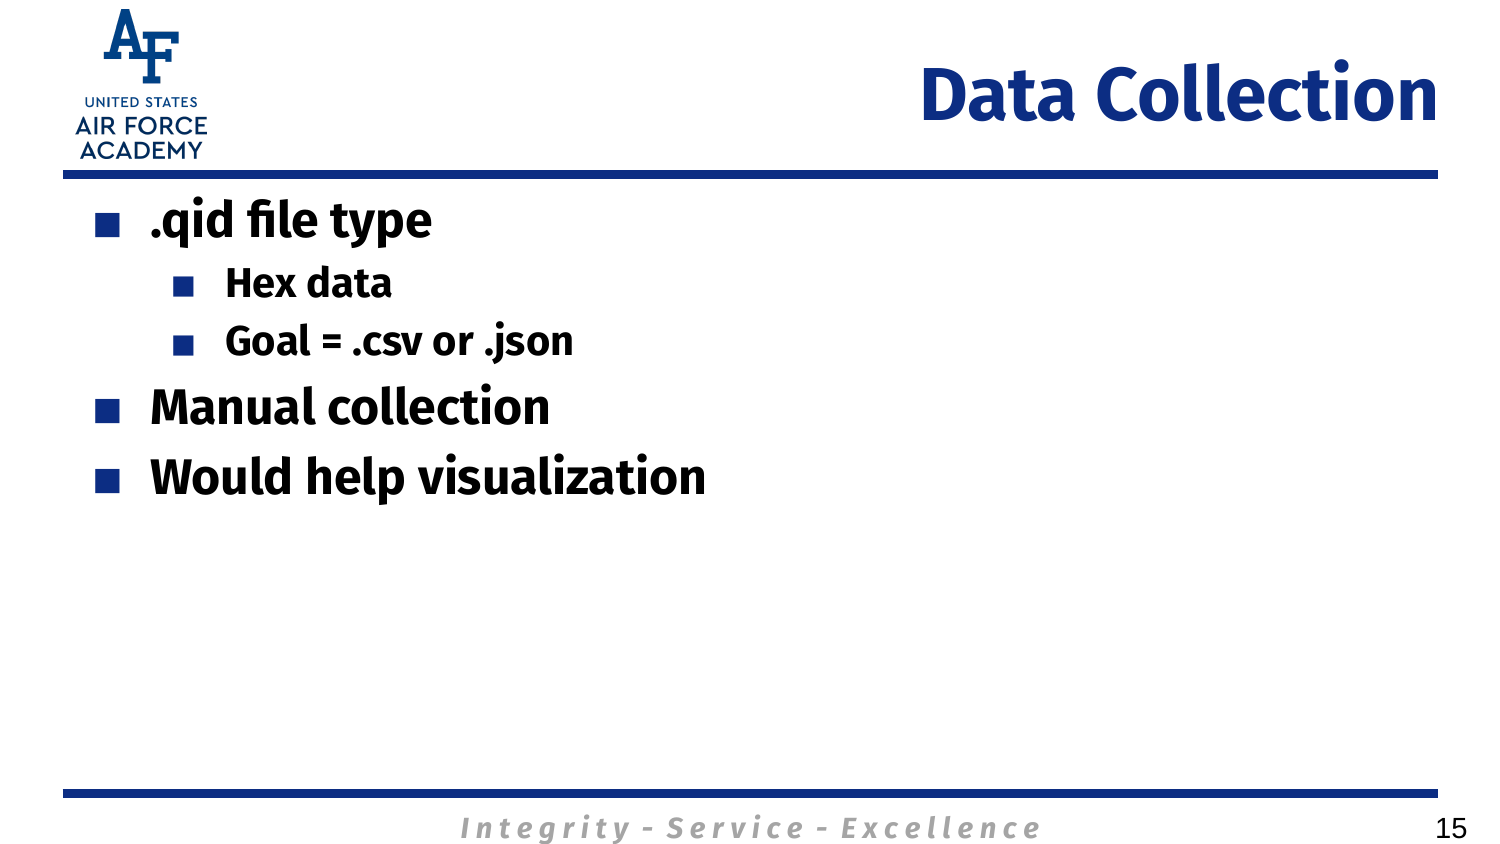

# Data Collection
.qid file type
Hex data
Goal = .csv or .json
Manual collection
Would help visualization
15